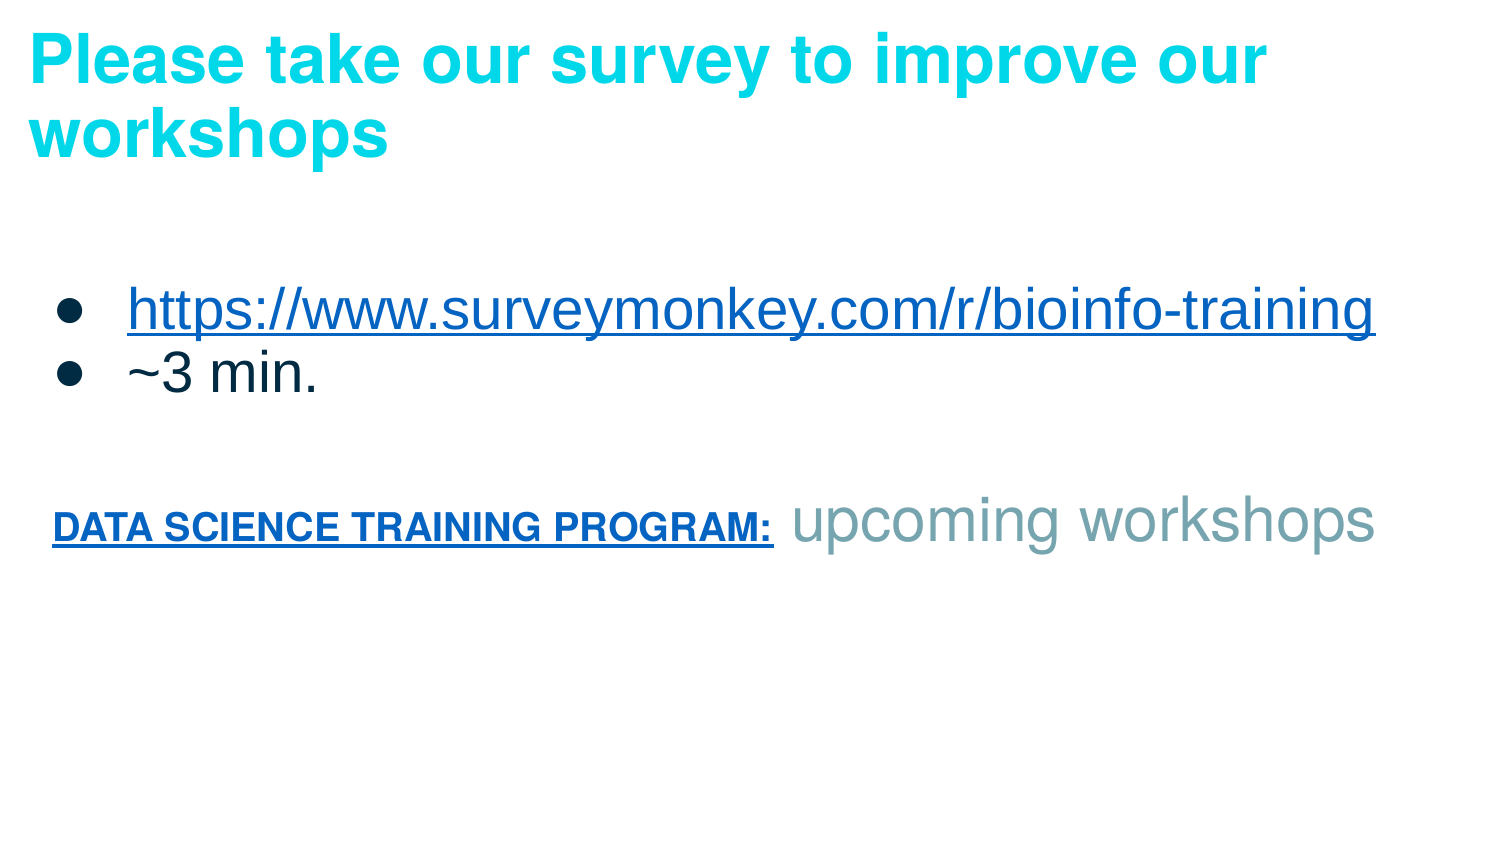

# Please take our survey to improve our workshops
https://www.surveymonkey.com/r/bioinfo-training
~3 min.
DATA SCIENCE TRAINING PROGRAM: upcoming workshops